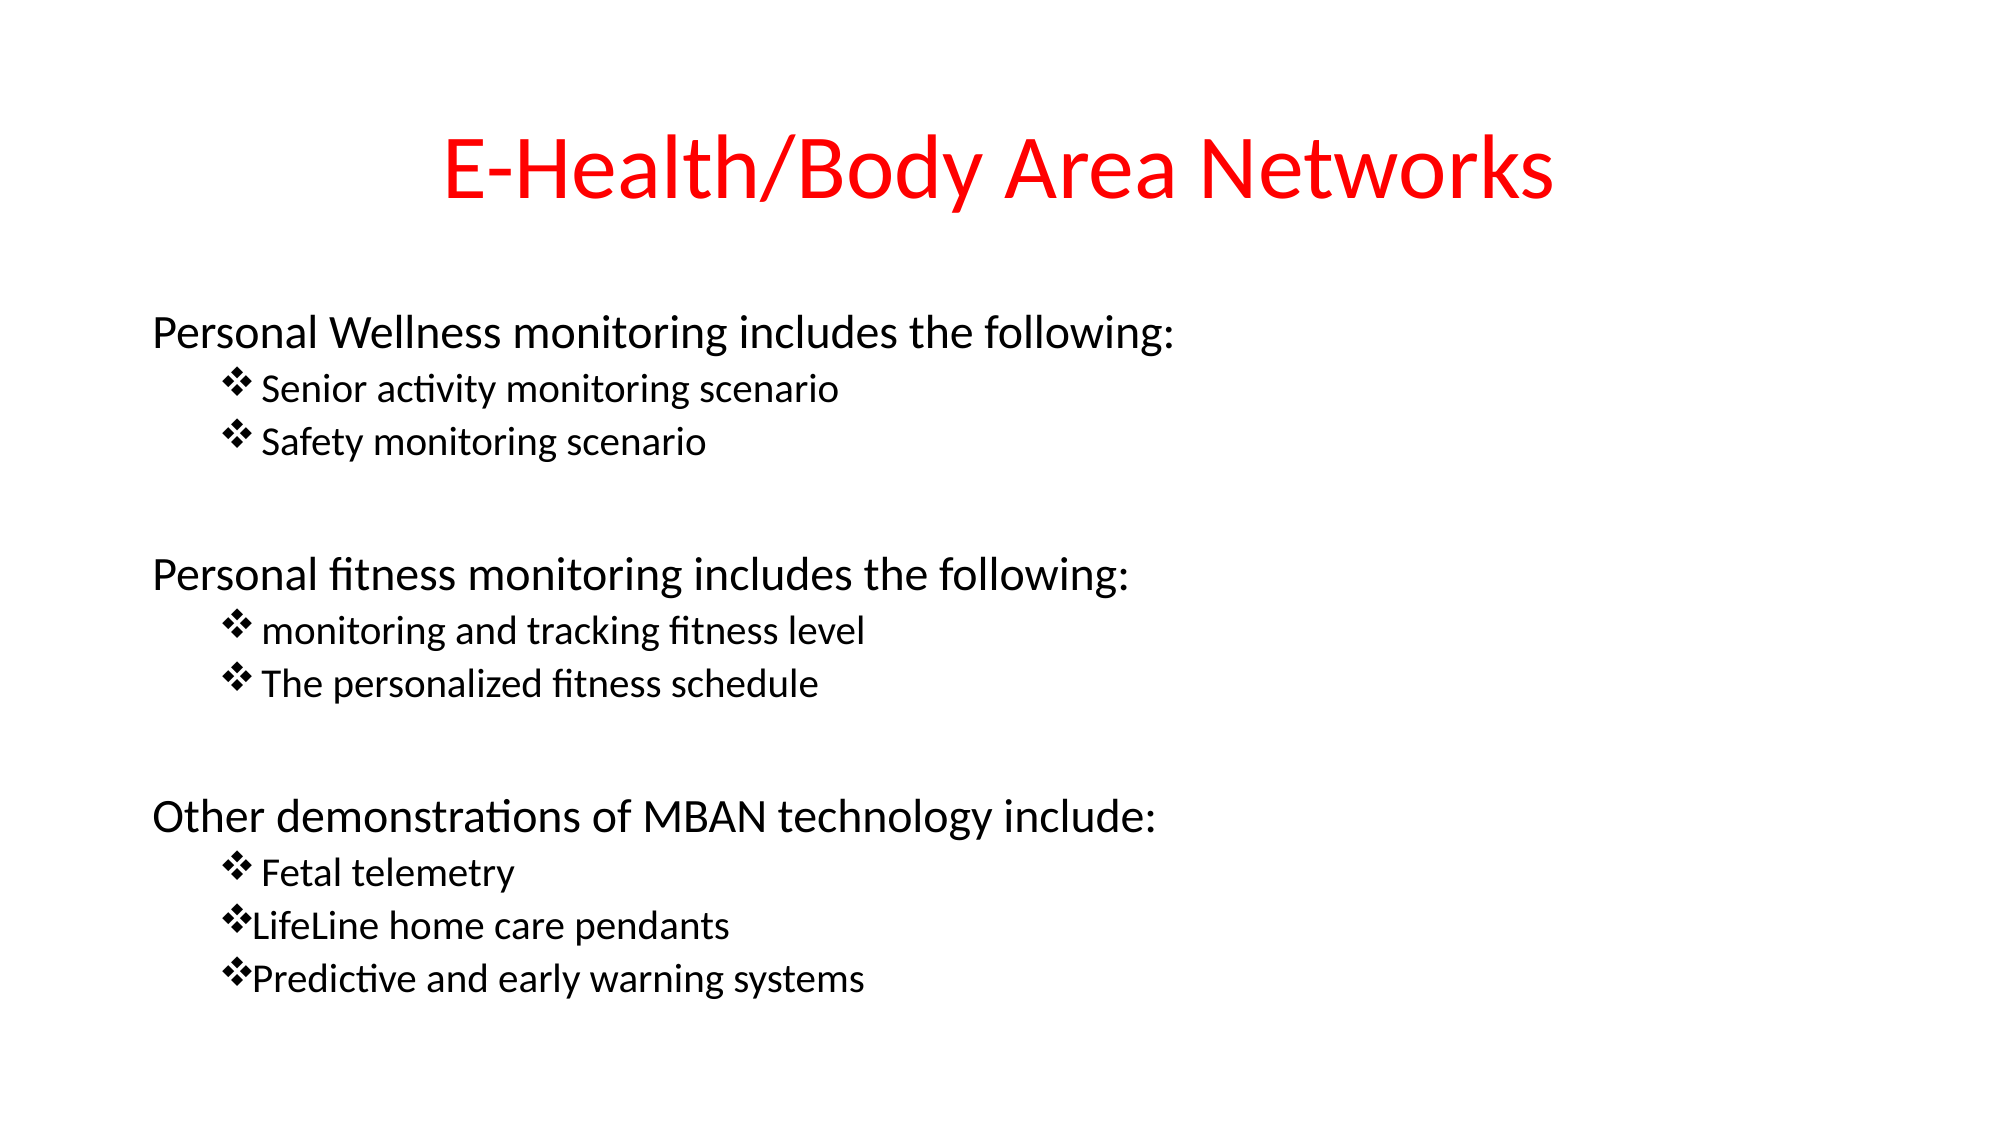

# E-Health/Body Area Networks
Personal Wellness monitoring includes the following:
 Senior activity monitoring scenario
 Safety monitoring scenario

Personal fitness monitoring includes the following:
 monitoring and tracking fitness level
 The personalized fitness schedule

Other demonstrations of MBAN technology include:
 Fetal telemetry
LifeLine home care pendants
Predictive and early warning systems